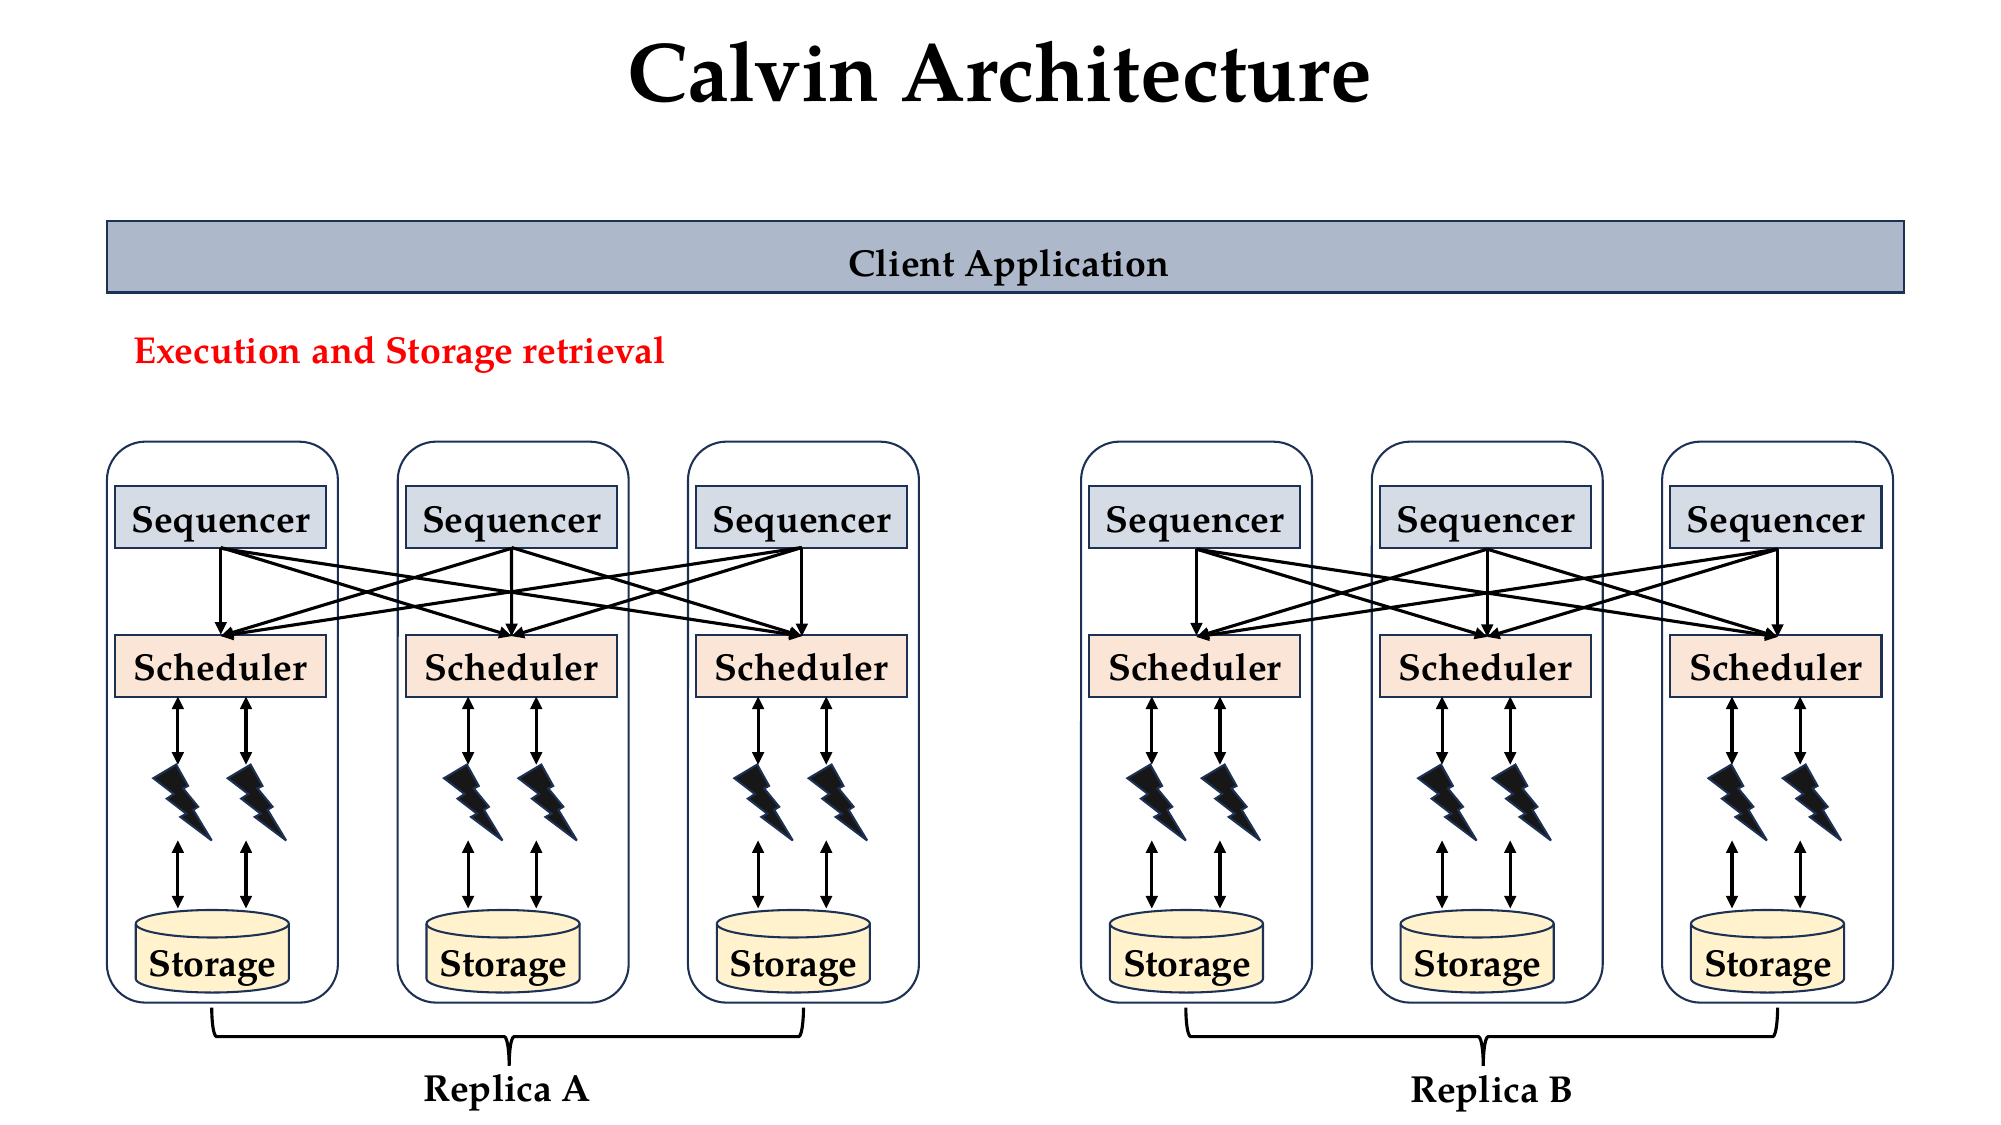

# Calvin Architecture

Client Application
Execution and Storage retrieval

Sequencer

Scheduler

Storage

Sequencer

Scheduler

Storage

Sequencer

Scheduler

Storage

Sequencer

Scheduler

Storage

Sequencer

Scheduler

Storage

Sequencer

Scheduler

Storage

Replica A
Replica B